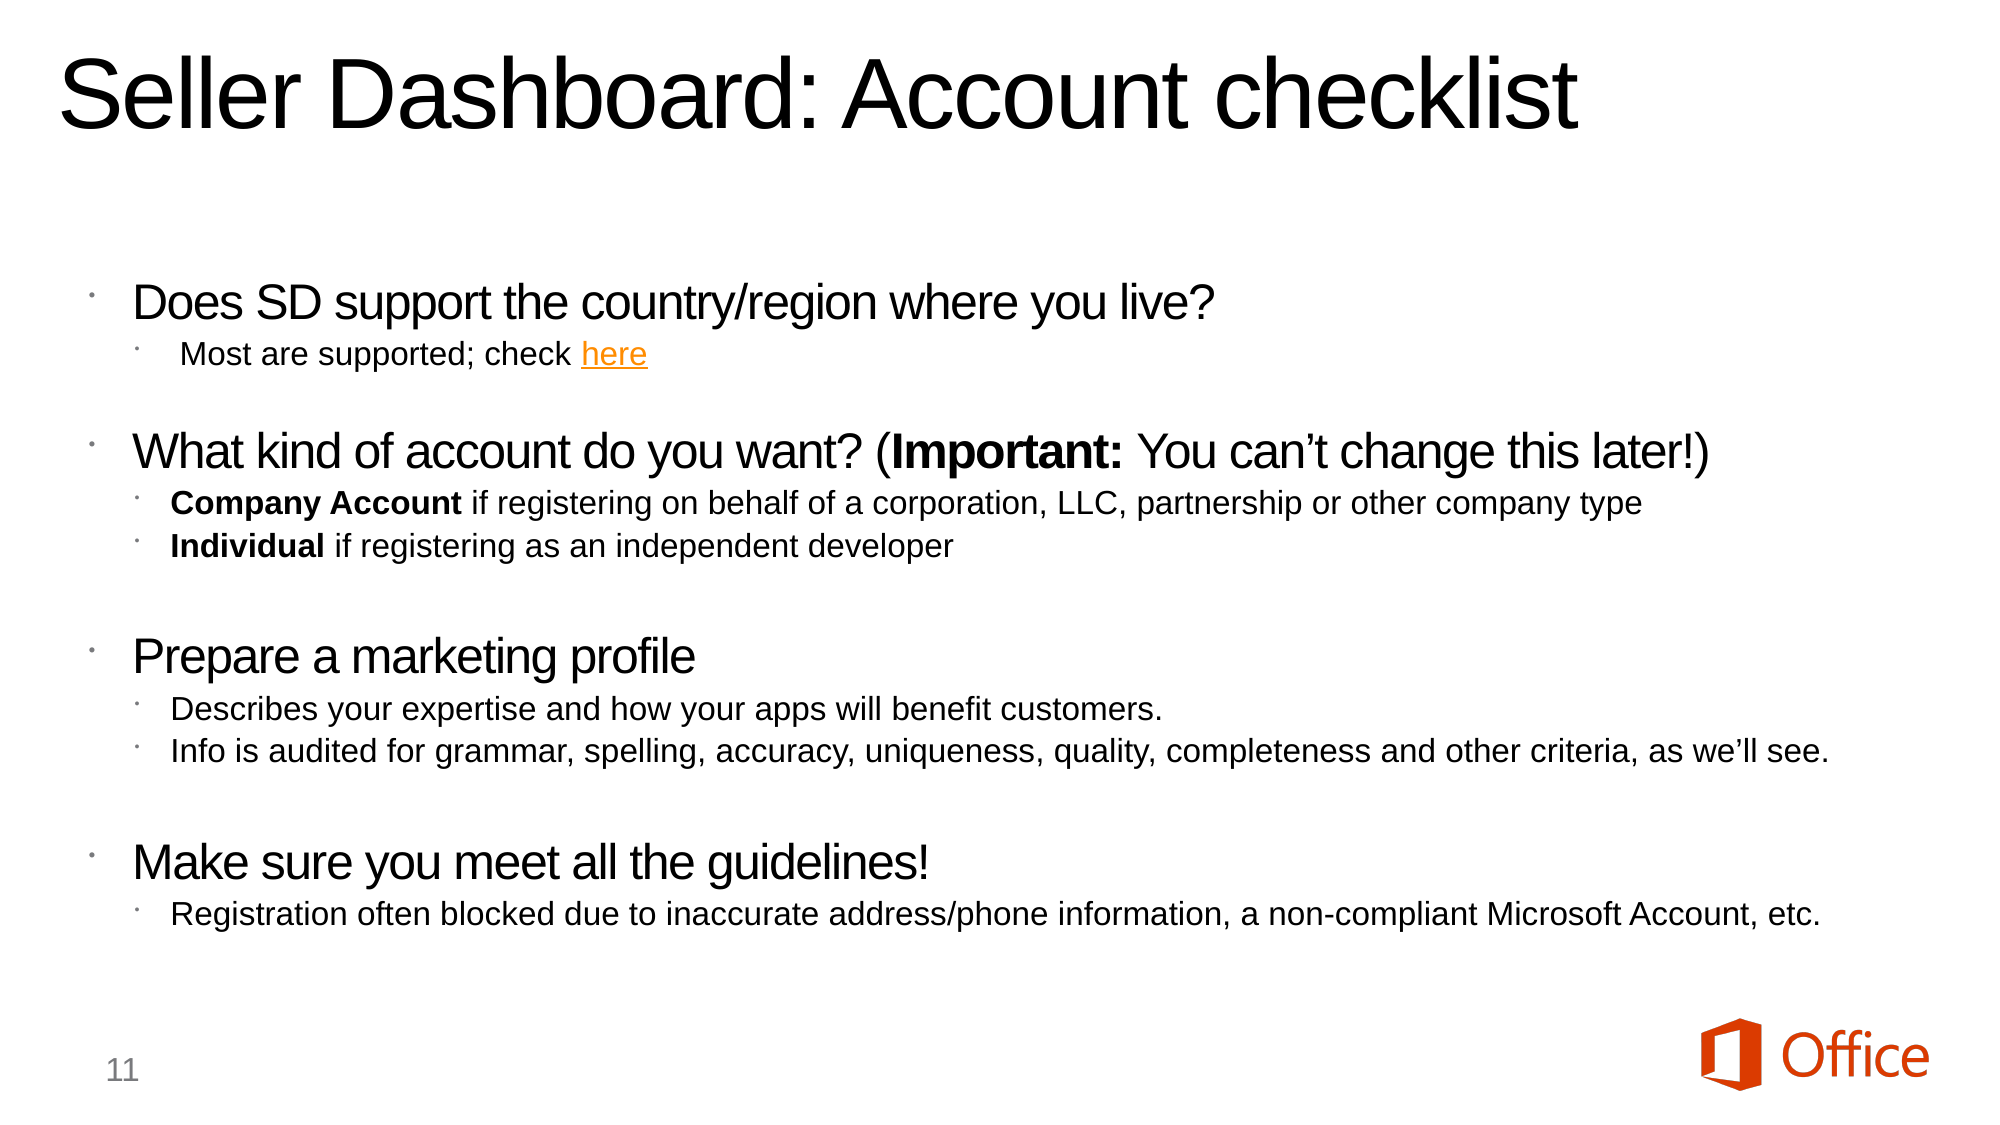

# Seller Dashboard: Account checklist
Does SD support the country/region where you live?
 Most are supported; check here

What kind of account do you want? (Important: You can’t change this later!)
Company Account if registering on behalf of a corporation, LLC, partnership or other company type
Individual if registering as an independent developer

Prepare a marketing profile
Describes your expertise and how your apps will benefit customers.
Info is audited for grammar, spelling, accuracy, uniqueness, quality, completeness and other criteria, as we’ll see.

Make sure you meet all the guidelines!
Registration often blocked due to inaccurate address/phone information, a non-compliant Microsoft Account, etc.
11